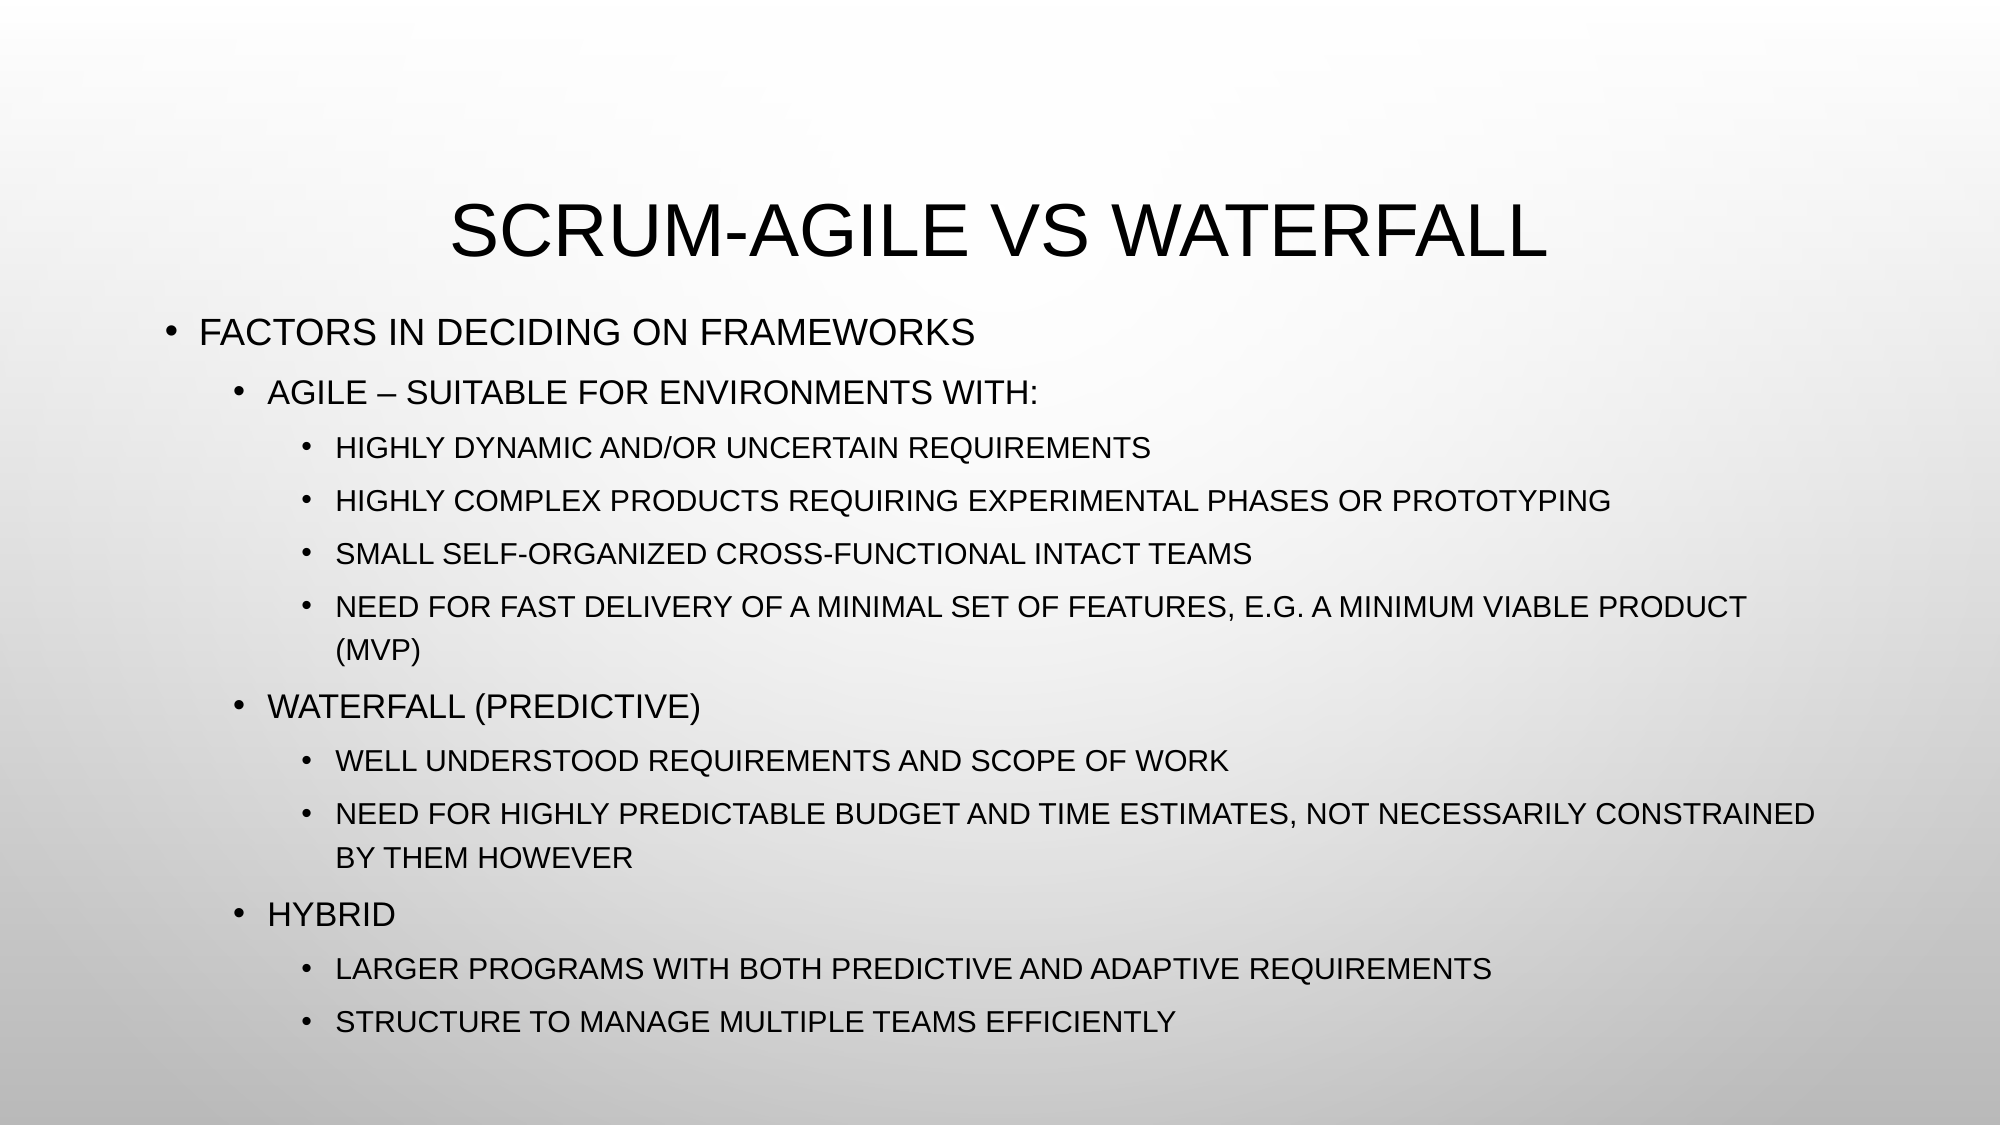

# Scrum-Agile vs Waterfall
Factors in deciding on frameworks
Agile – Suitable for environments with:
Highly dynamic and/or uncertain requirements
Highly complex products requiring experimental phases or prototyping
Small self-organized cross-functional intact teams
Need for fast delivery of a minimal set of features, e.g. a Minimum Viable Product (MVP)
Waterfall (Predictive)
Well understood requirements and scope of work
Need for highly predictable budget and time estimates, not necessarily constrained by them however
Hybrid
Larger programs with both predictive and adaptive requirements
Structure to manage multiple teams efficiently